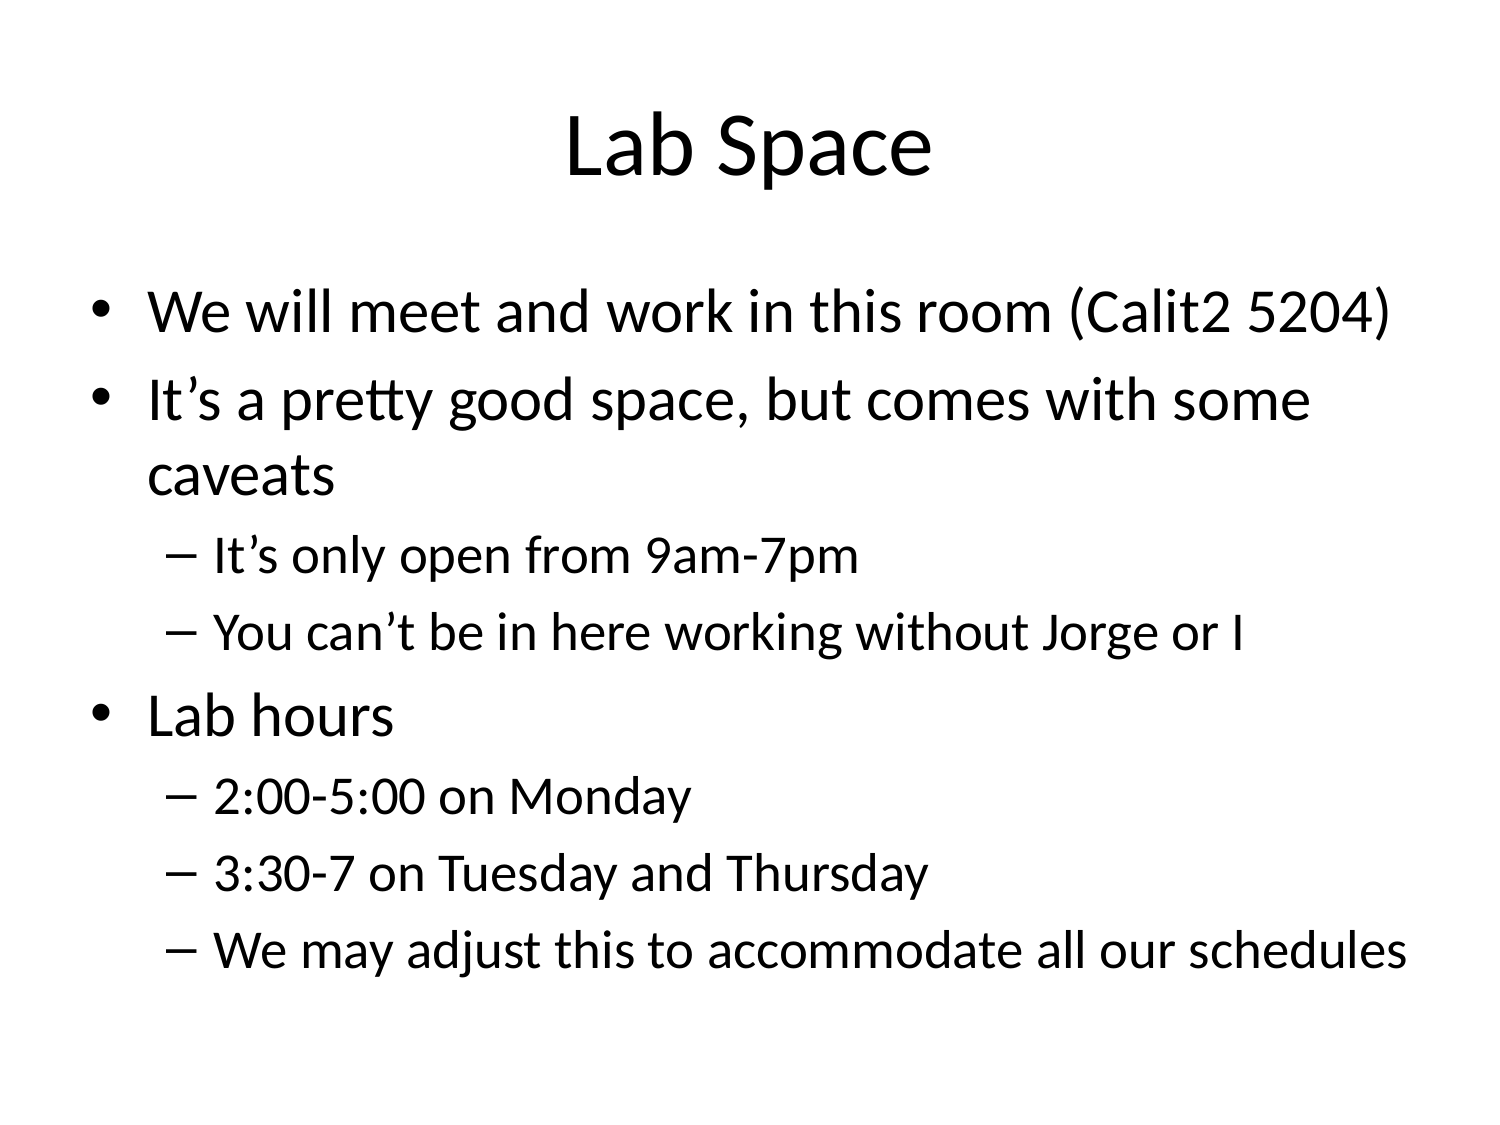

# Lab Space
We will meet and work in this room (Calit2 5204)
It’s a pretty good space, but comes with some caveats
It’s only open from 9am-7pm
You can’t be in here working without Jorge or I
Lab hours
2:00-5:00 on Monday
3:30-7 on Tuesday and Thursday
We may adjust this to accommodate all our schedules